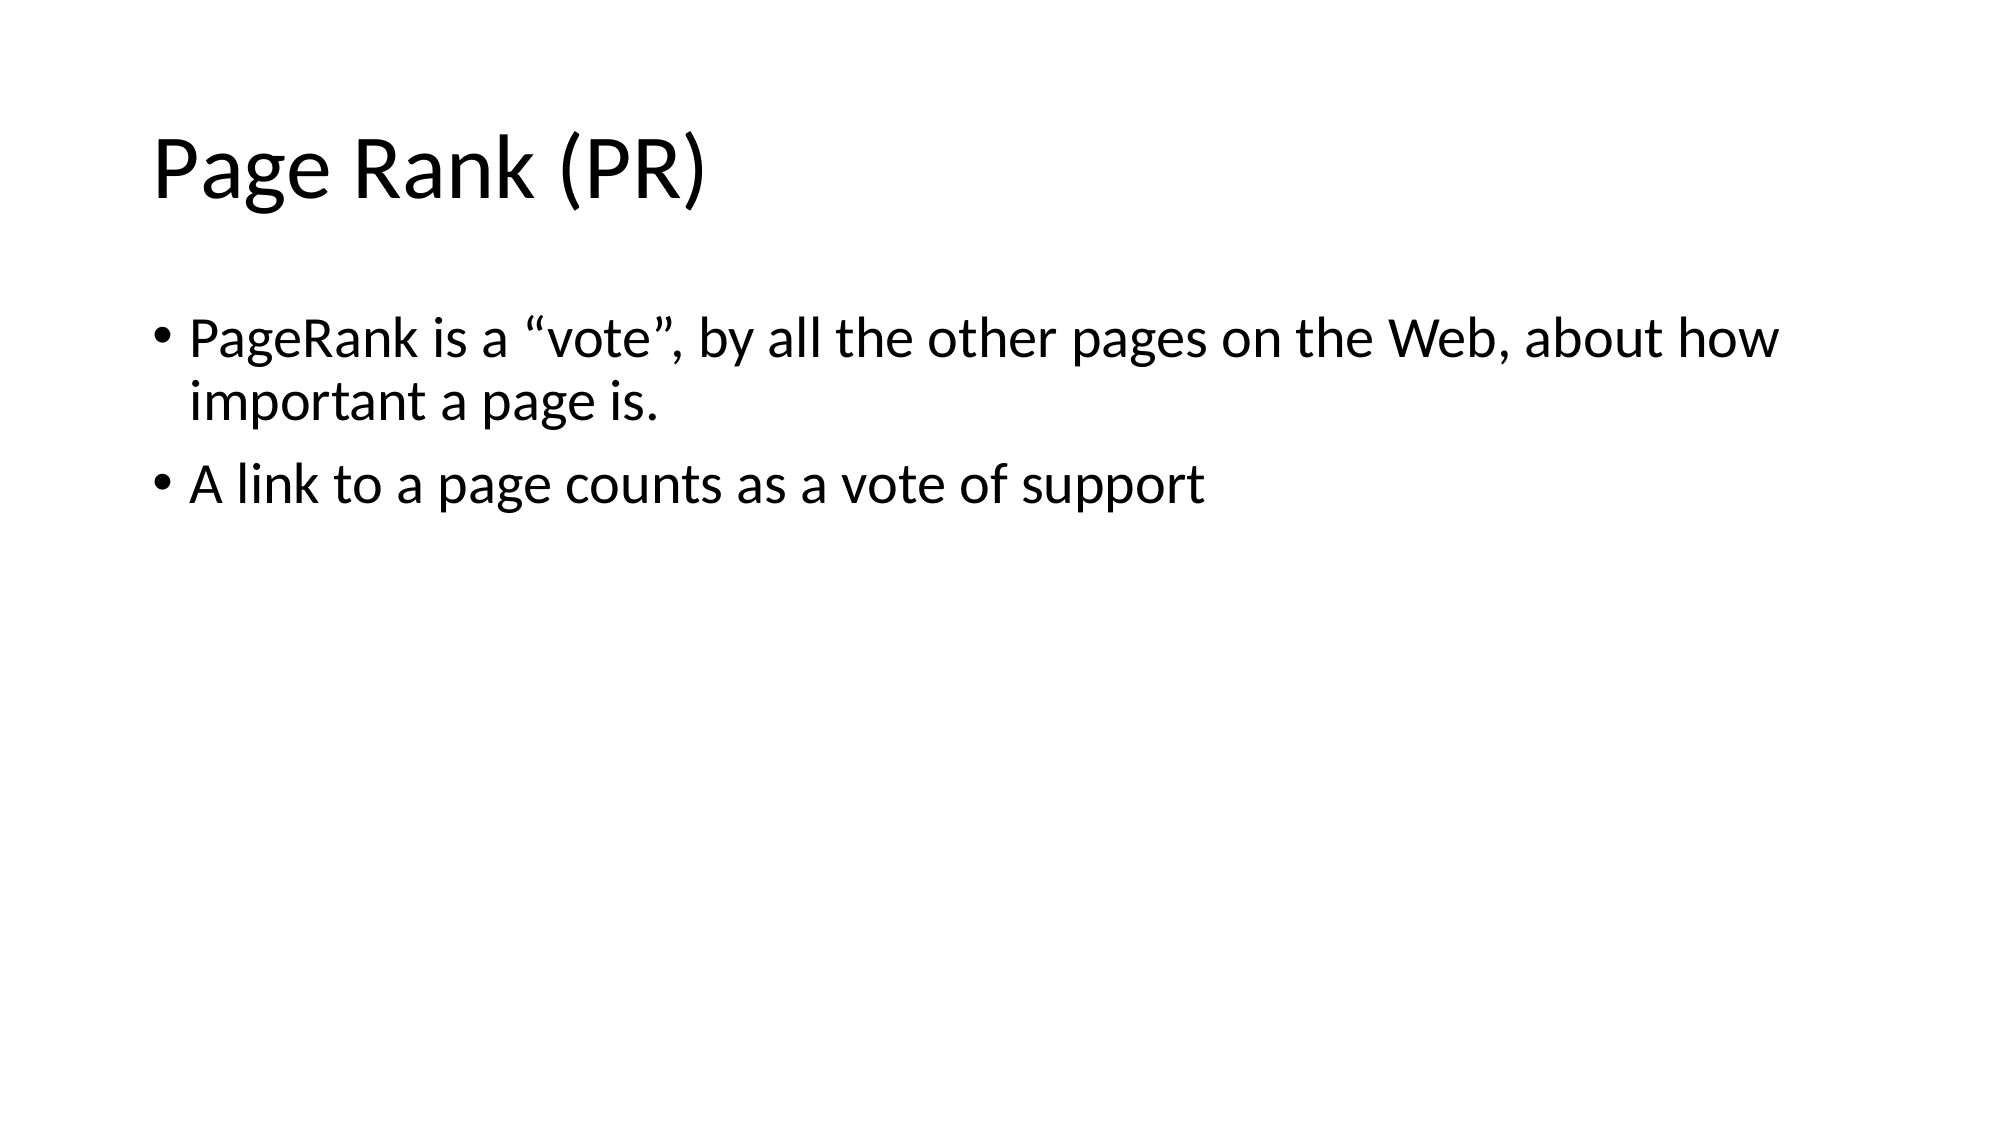

# Page Rank (PR)
PageRank is a “vote”, by all the other pages on the Web, about how important a page is.
A link to a page counts as a vote of support